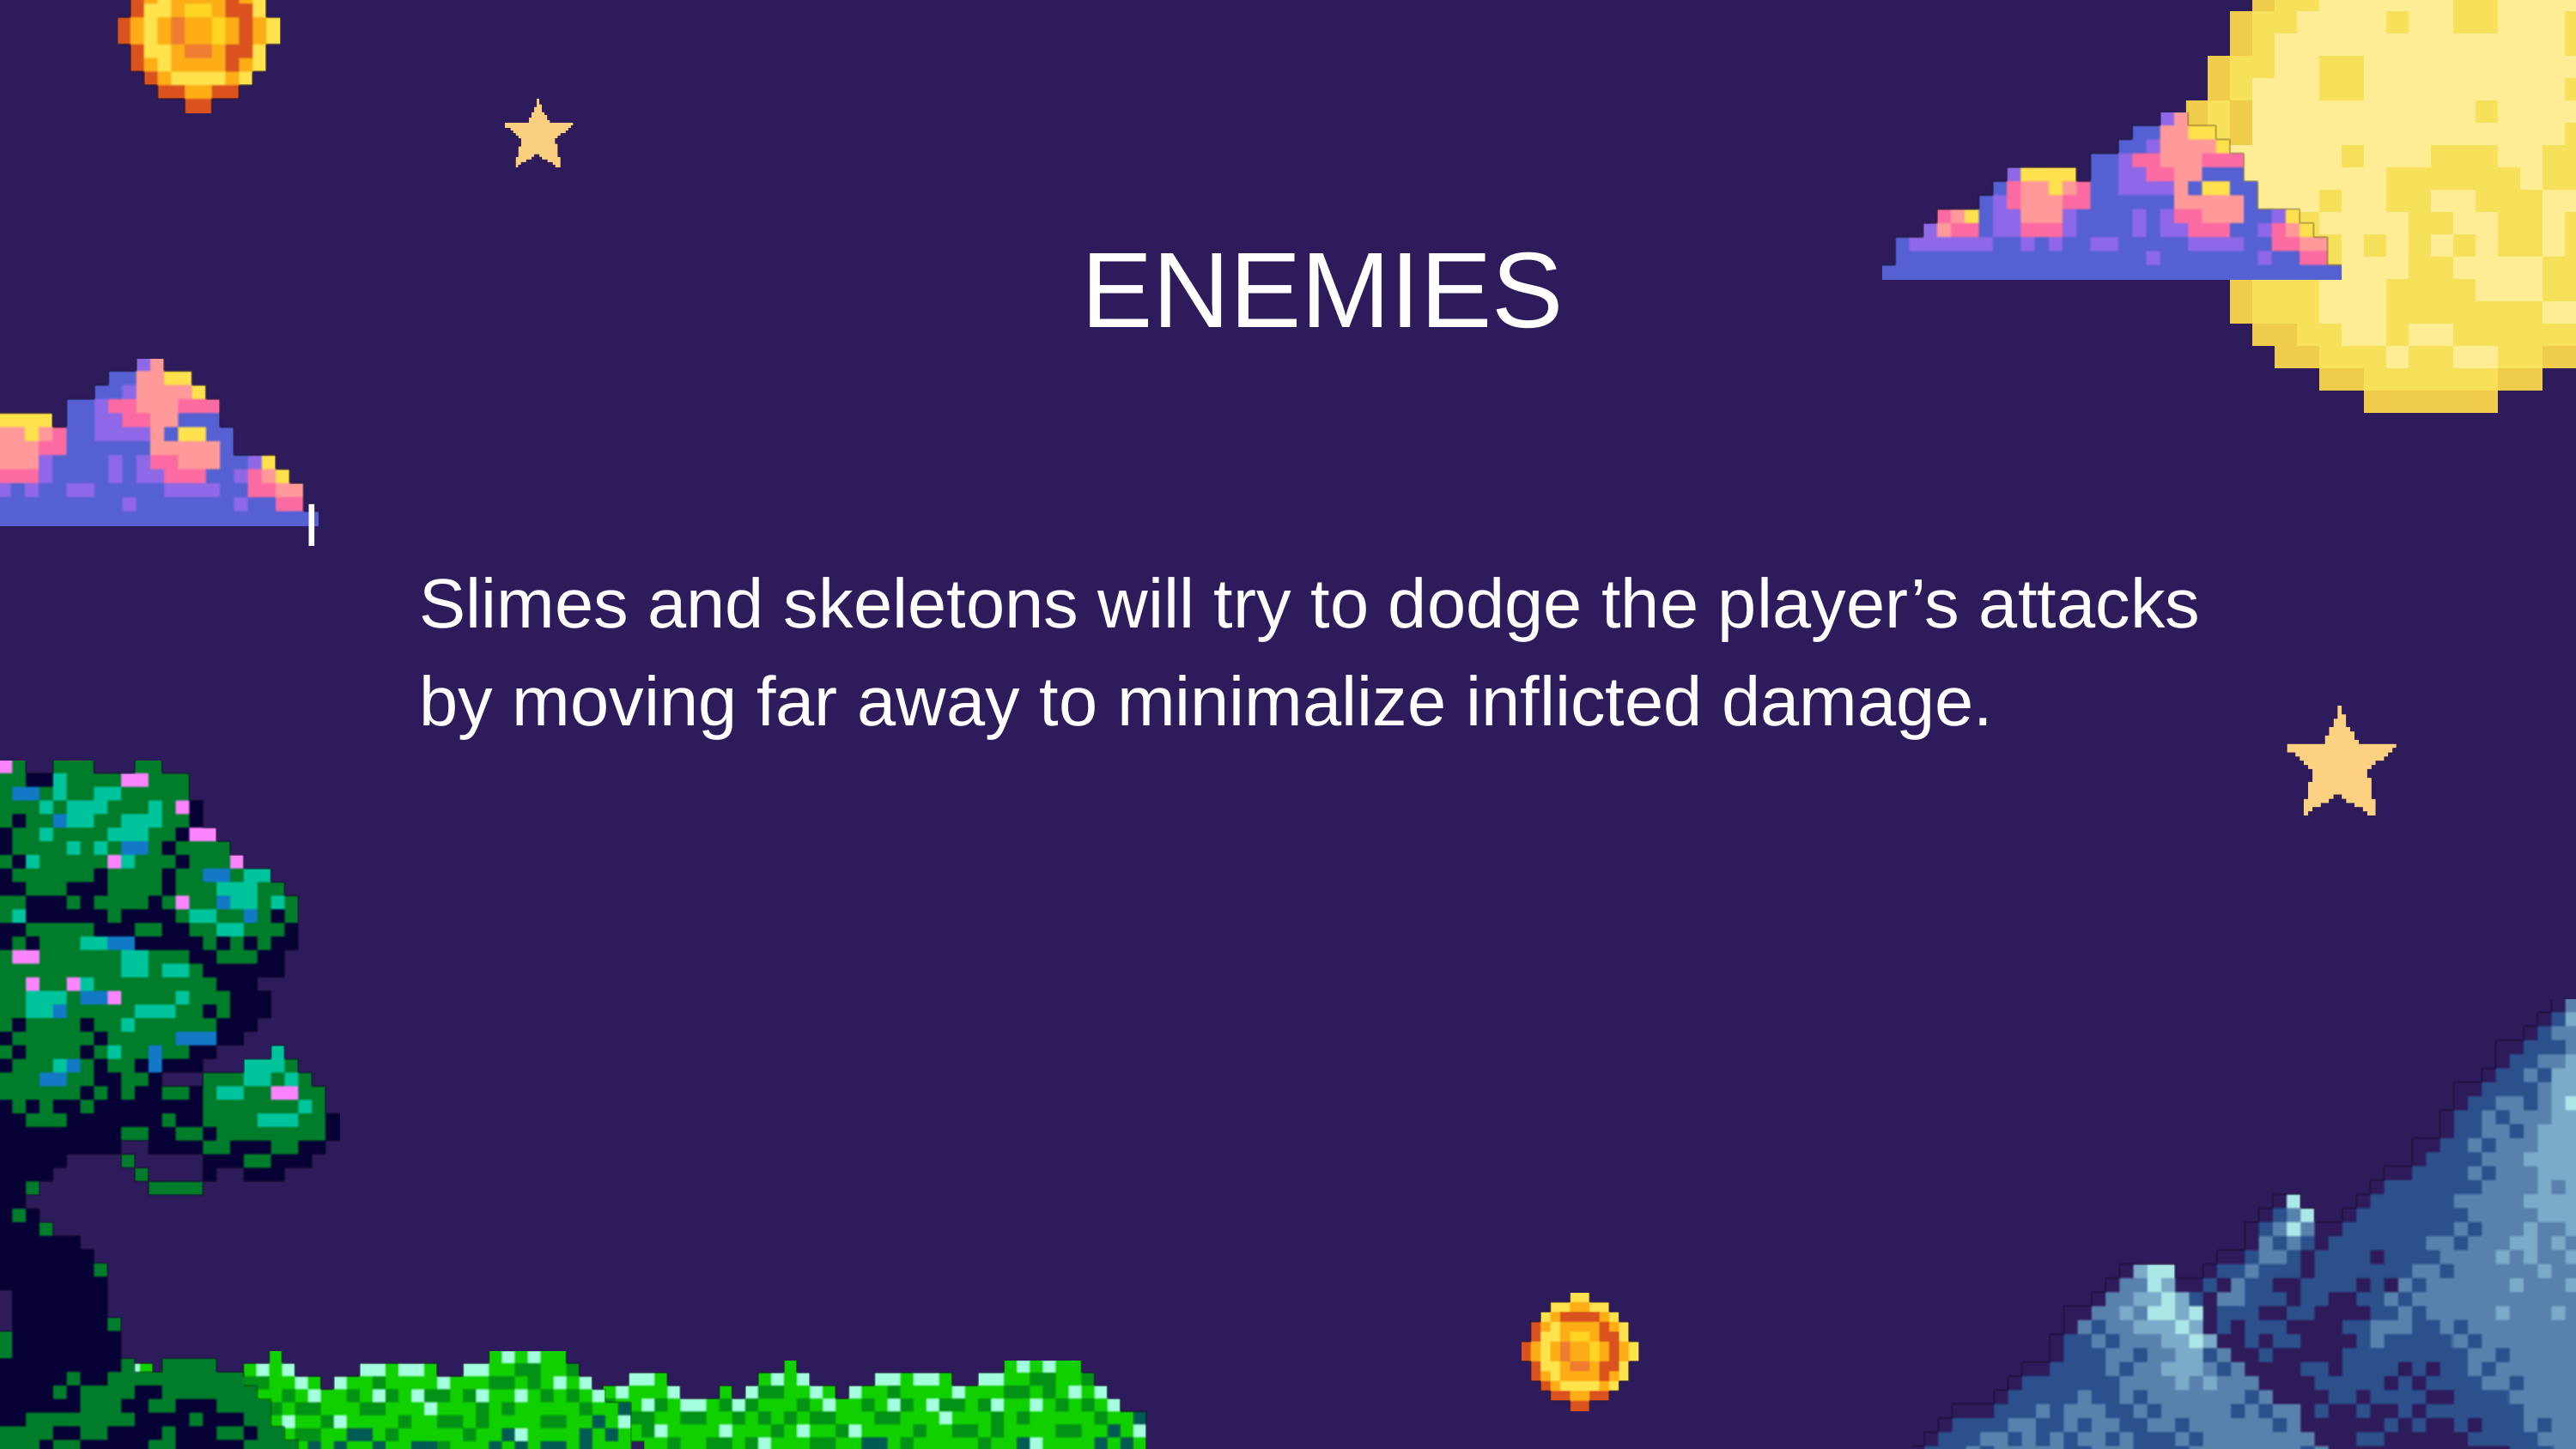

ENEMIES

I
Slimes and skeletons will try to dodge the player’s attacks by moving far away to minimalize inflicted damage.